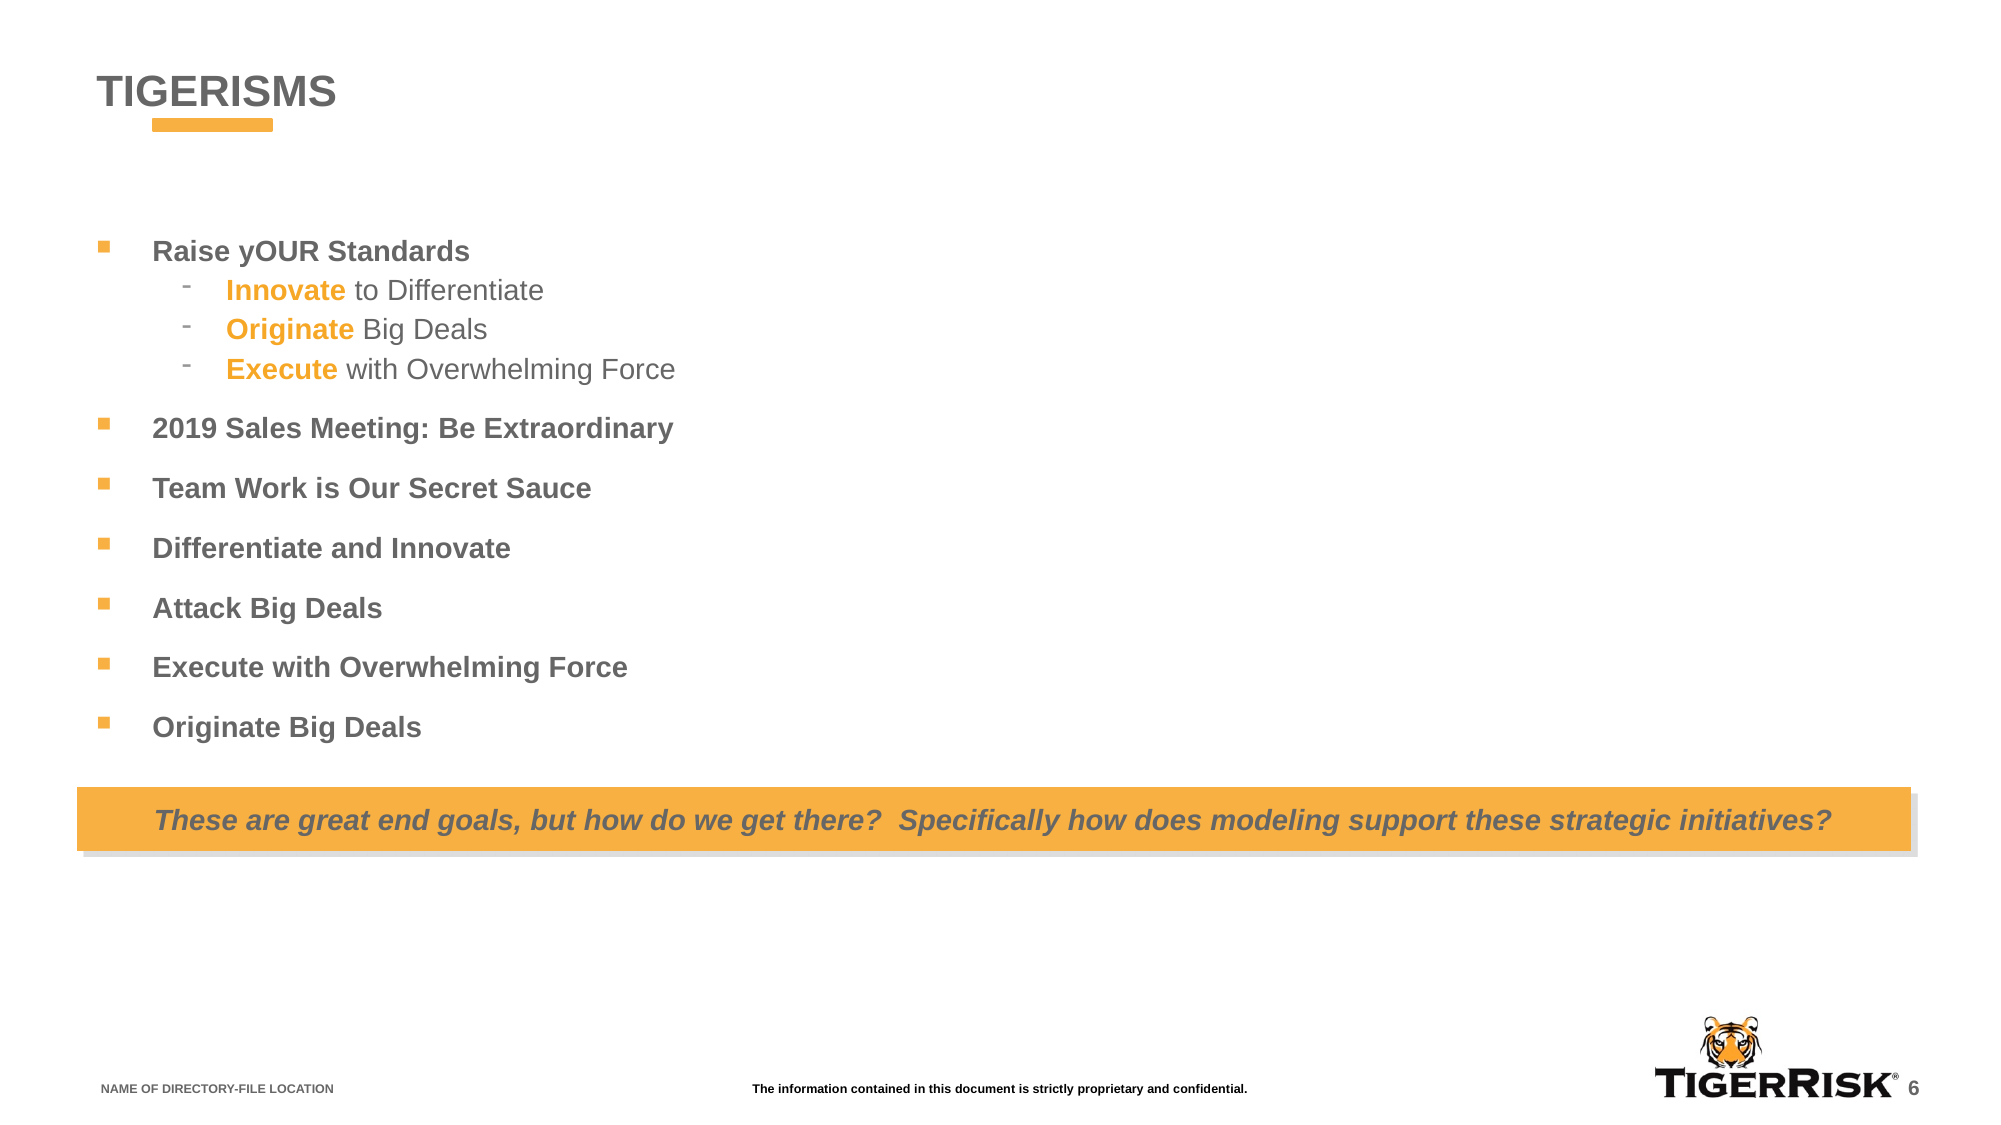

# TIGERISMS
Raise yOUR Standards
Innovate to Differentiate
Originate Big Deals
Execute with Overwhelming Force
2019 Sales Meeting: Be Extraordinary
Team Work is Our Secret Sauce
Differentiate and Innovate
Attack Big Deals
Execute with Overwhelming Force
Originate Big Deals

These are great end goals, but how do we get there?  Specifically how does modeling support these strategic initiatives?